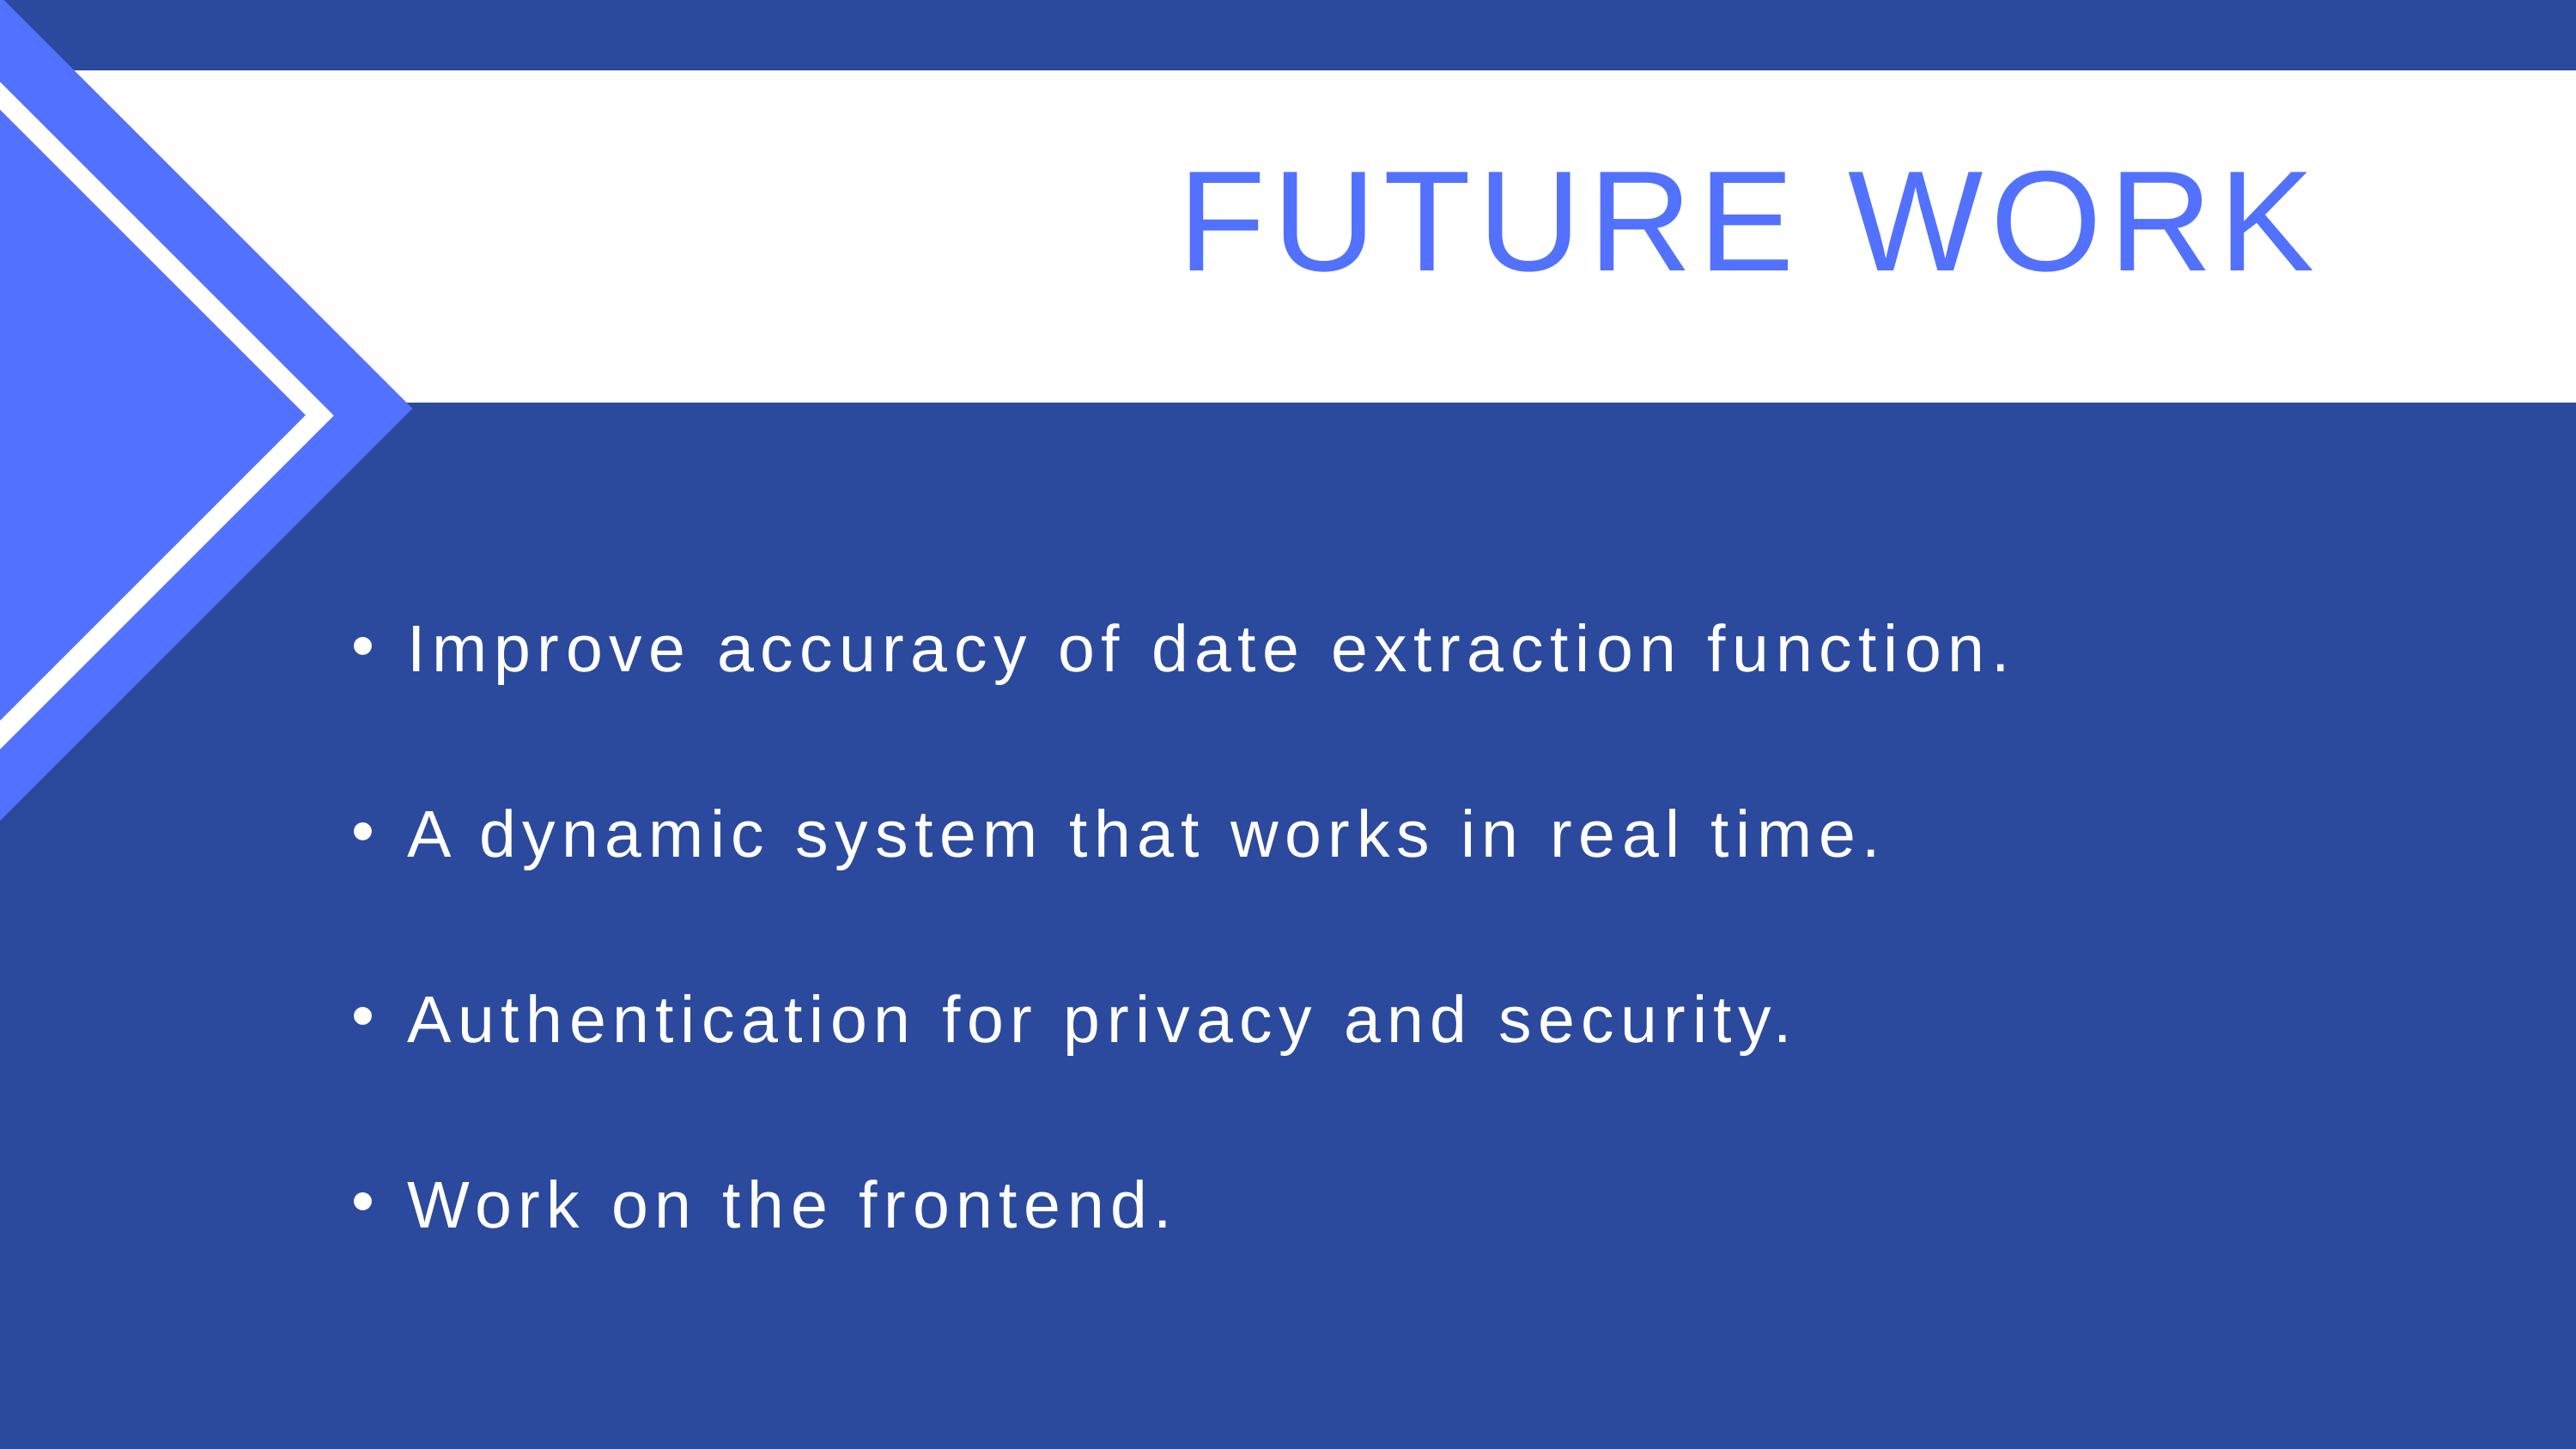

FUTURE WORK

Improve accuracy of date extraction function.

A dynamic system that works in real time.

Authentication for privacy and security.

Work on the frontend.